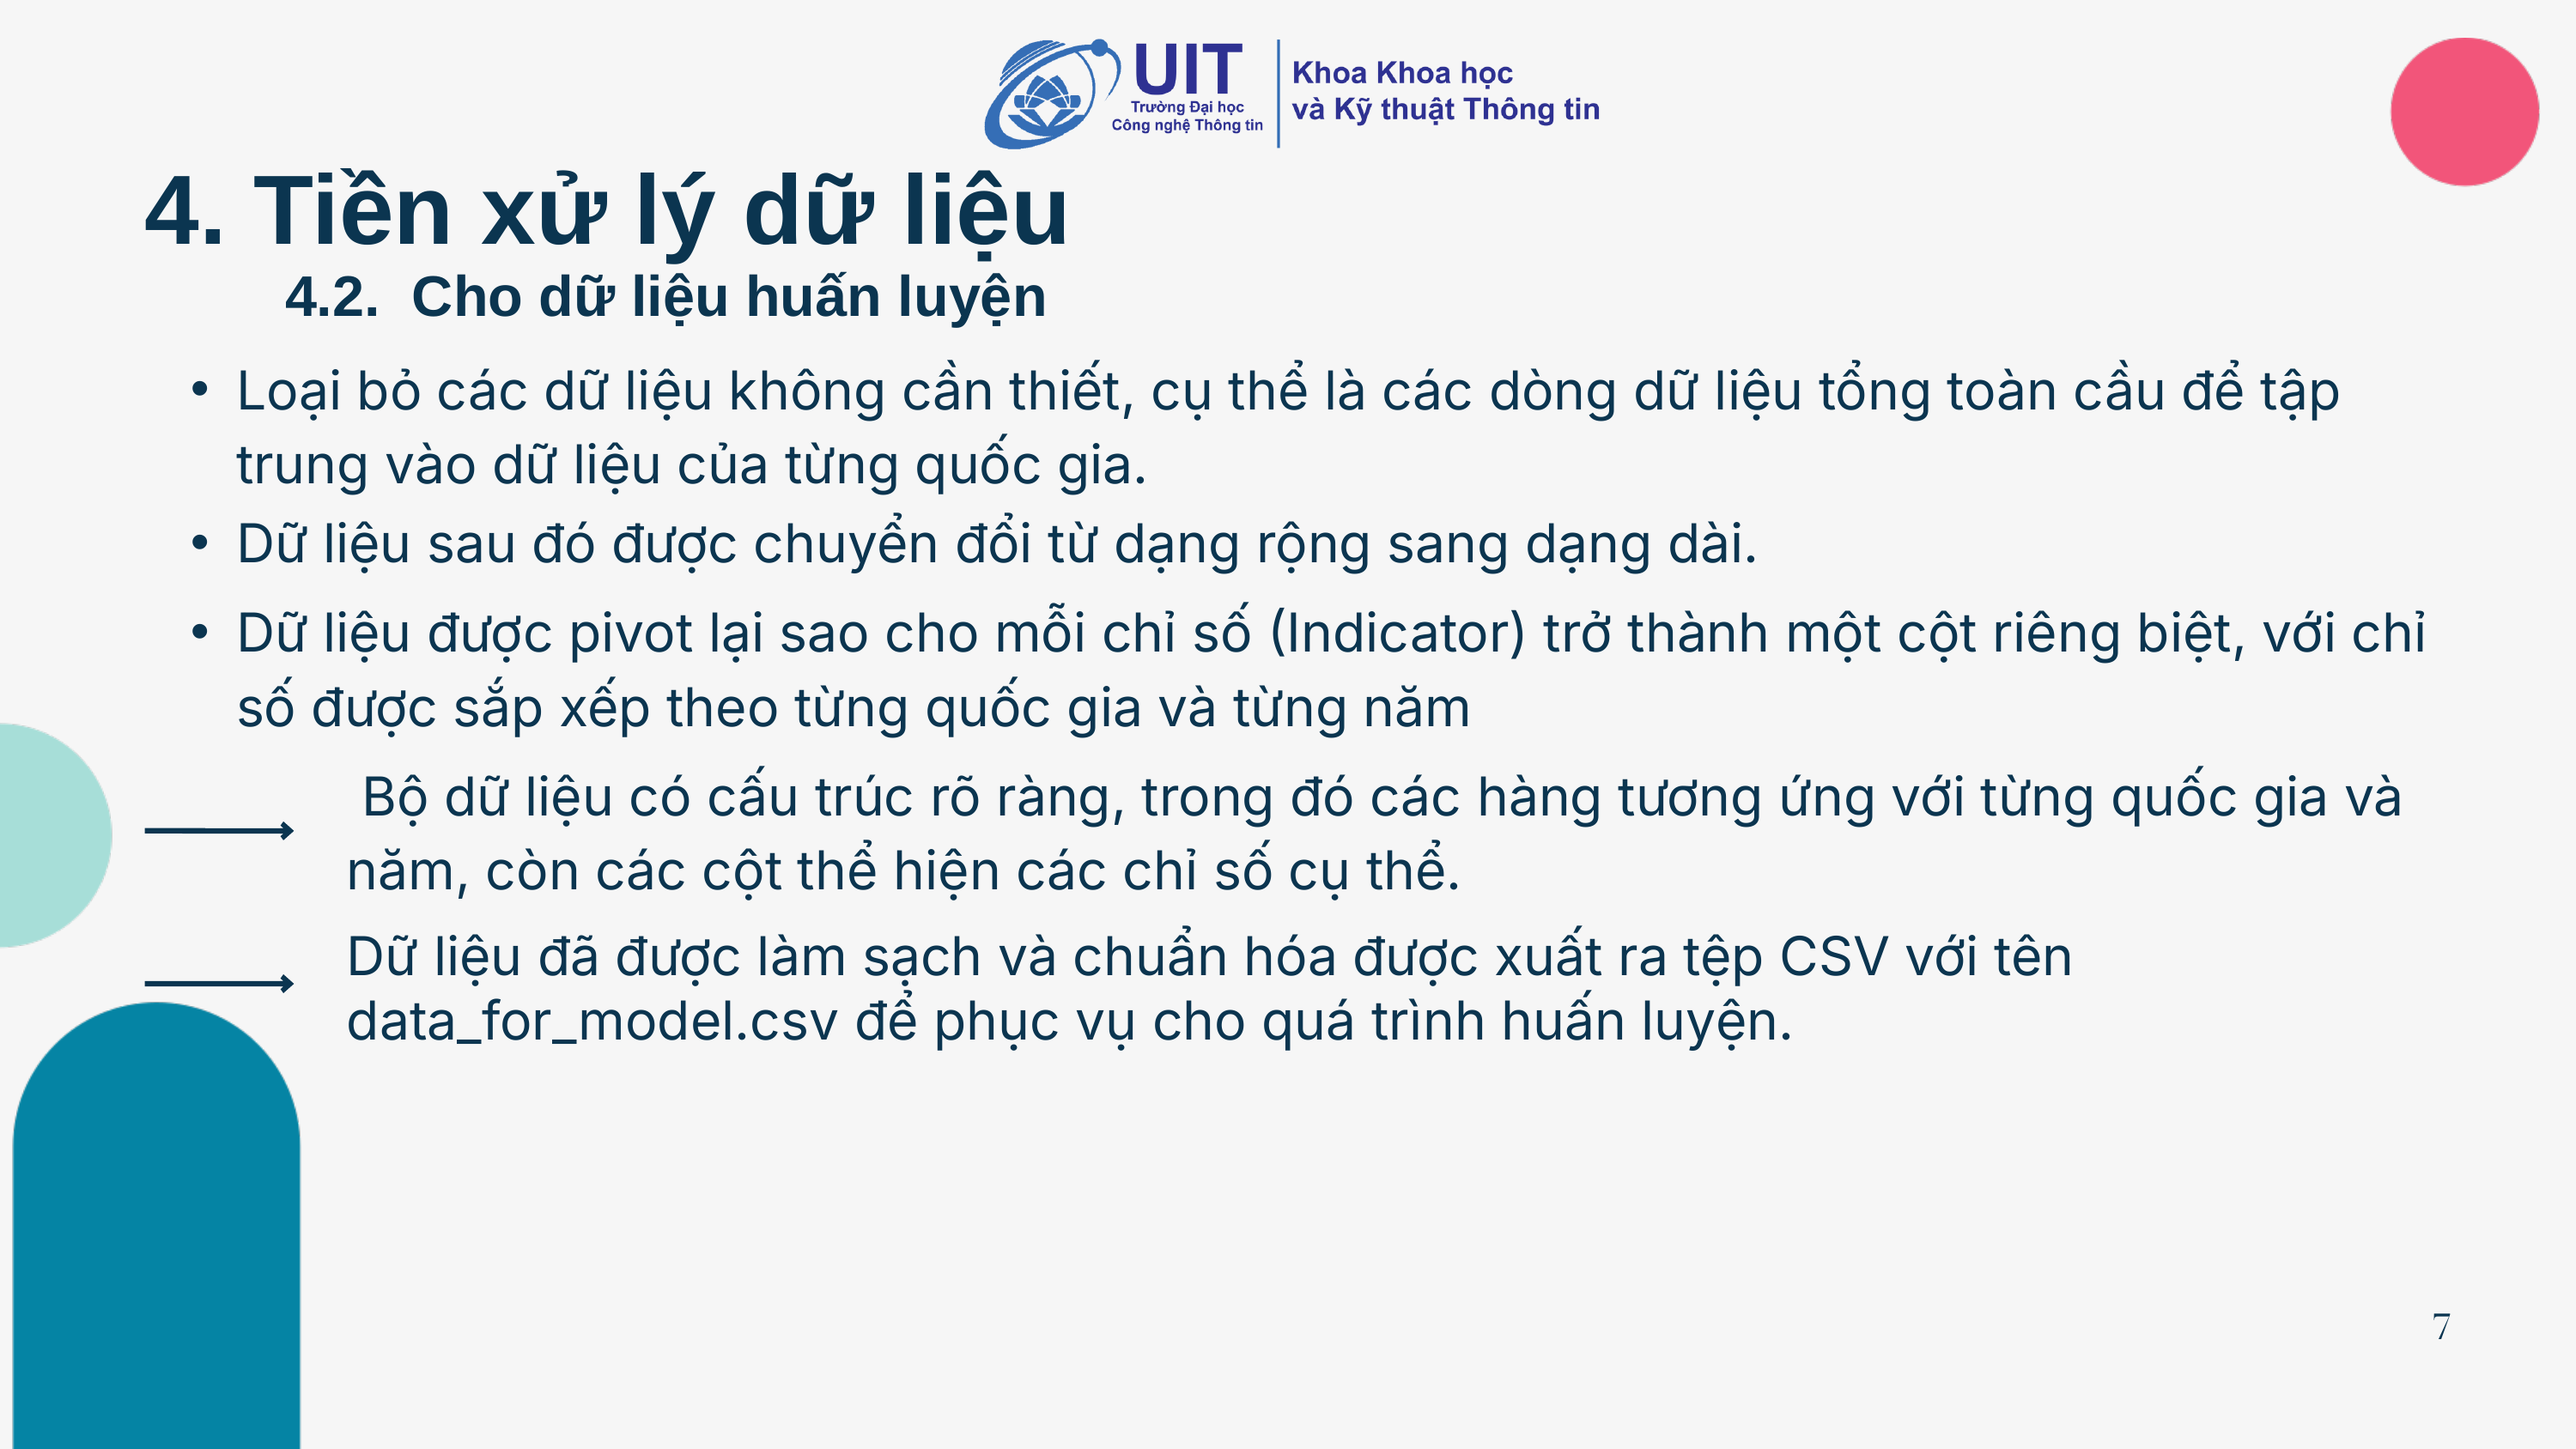

Dữ liệu được pivot lại sao cho mỗi chỉ số (Indicator) trở thành một cột riêng biệt, với chỉ số được sắp xếp theo từng quốc gia và từng năm.

4. Tiền xử lý dữ liệu
4.2.  Cho dữ liệu huấn luyện
Loại bỏ các dữ liệu không cần thiết, cụ thể là các dòng dữ liệu tổng toàn cầu để tập trung vào dữ liệu của từng quốc gia.
Dữ liệu sau đó được chuyển đổi từ dạng rộng sang dạng dài.
Dữ liệu được pivot lại sao cho mỗi chỉ số (Indicator) trở thành một cột riêng biệt, với chỉ số được sắp xếp theo từng quốc gia và từng năm
 Bộ dữ liệu có cấu trúc rõ ràng, trong đó các hàng tương ứng với từng quốc gia và năm, còn các cột thể hiện các chỉ số cụ thể.

Dữ liệu đã được làm sạch và chuẩn hóa được xuất ra tệp CSV với tên data_for_model.csv để phục vụ cho quá trình huấn luyện.

7